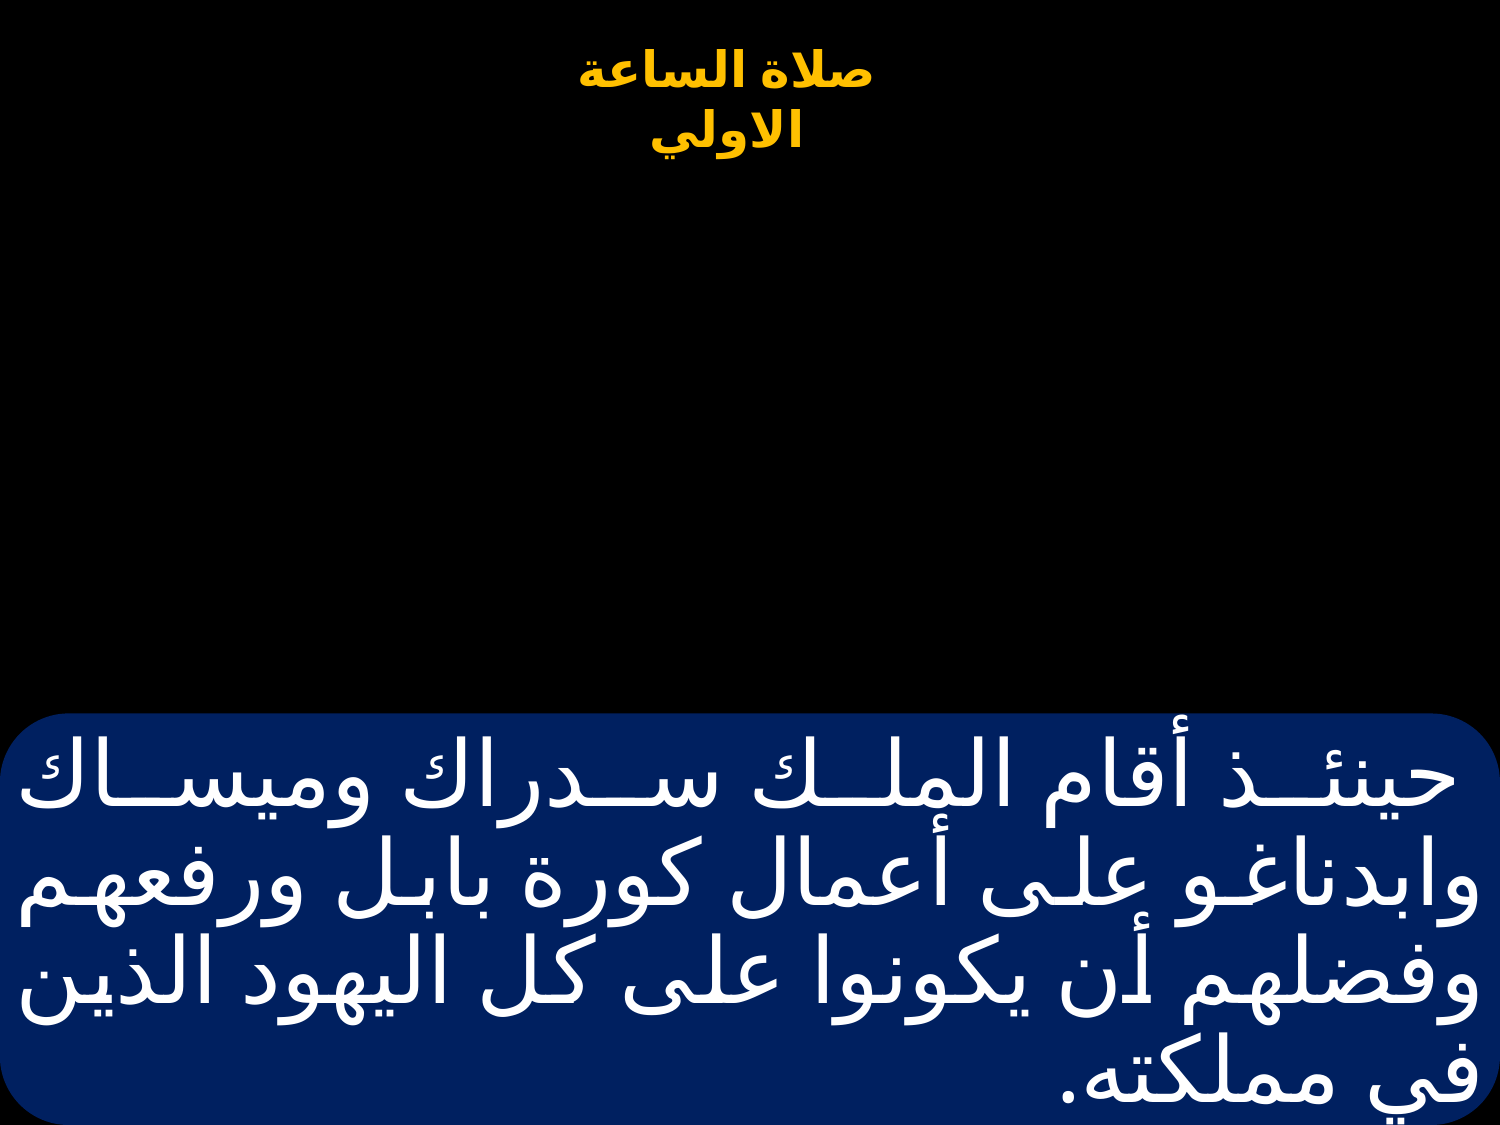

# حينئذ أقام الملك سدراك وميساك وابدناغو على أعمال كورة بابل ورفعهم وفضلهم أن يكونوا على كل اليهود الذين في مملكته.